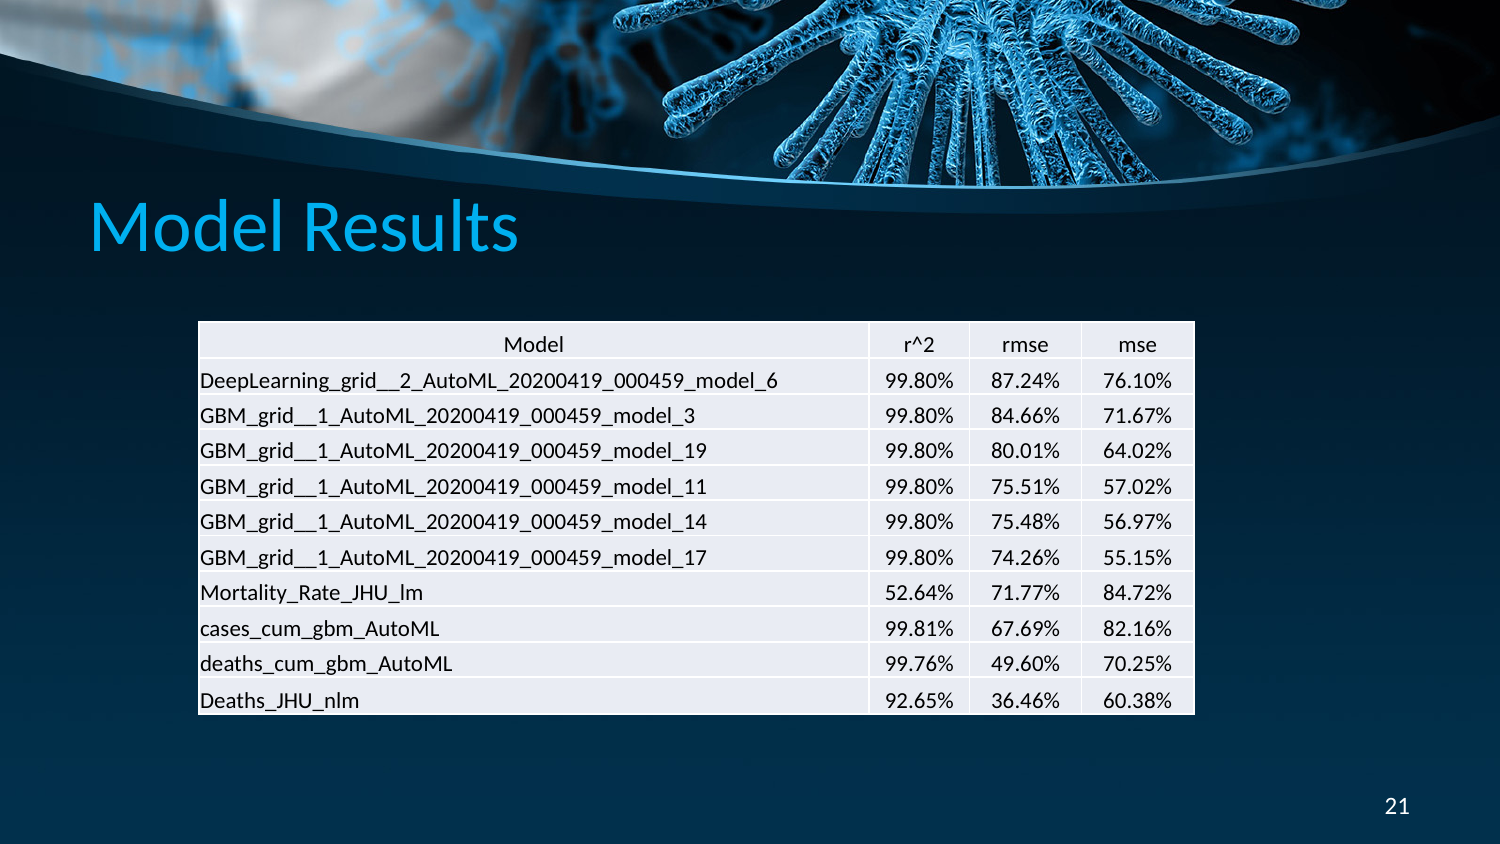

# Model Results
| Model | r^2 | rmse | mse |
| --- | --- | --- | --- |
| DeepLearning\_grid\_\_2\_AutoML\_20200419\_000459\_model\_6 | 99.80% | 87.24% | 76.10% |
| GBM\_grid\_\_1\_AutoML\_20200419\_000459\_model\_3 | 99.80% | 84.66% | 71.67% |
| GBM\_grid\_\_1\_AutoML\_20200419\_000459\_model\_19 | 99.80% | 80.01% | 64.02% |
| GBM\_grid\_\_1\_AutoML\_20200419\_000459\_model\_11 | 99.80% | 75.51% | 57.02% |
| GBM\_grid\_\_1\_AutoML\_20200419\_000459\_model\_14 | 99.80% | 75.48% | 56.97% |
| GBM\_grid\_\_1\_AutoML\_20200419\_000459\_model\_17 | 99.80% | 74.26% | 55.15% |
| Mortality\_Rate\_JHU\_lm | 52.64% | 71.77% | 84.72% |
| cases\_cum\_gbm\_AutoML | 99.81% | 67.69% | 82.16% |
| deaths\_cum\_gbm\_AutoML | 99.76% | 49.60% | 70.25% |
| Deaths\_JHU\_nlm | 92.65% | 36.46% | 60.38% |
21